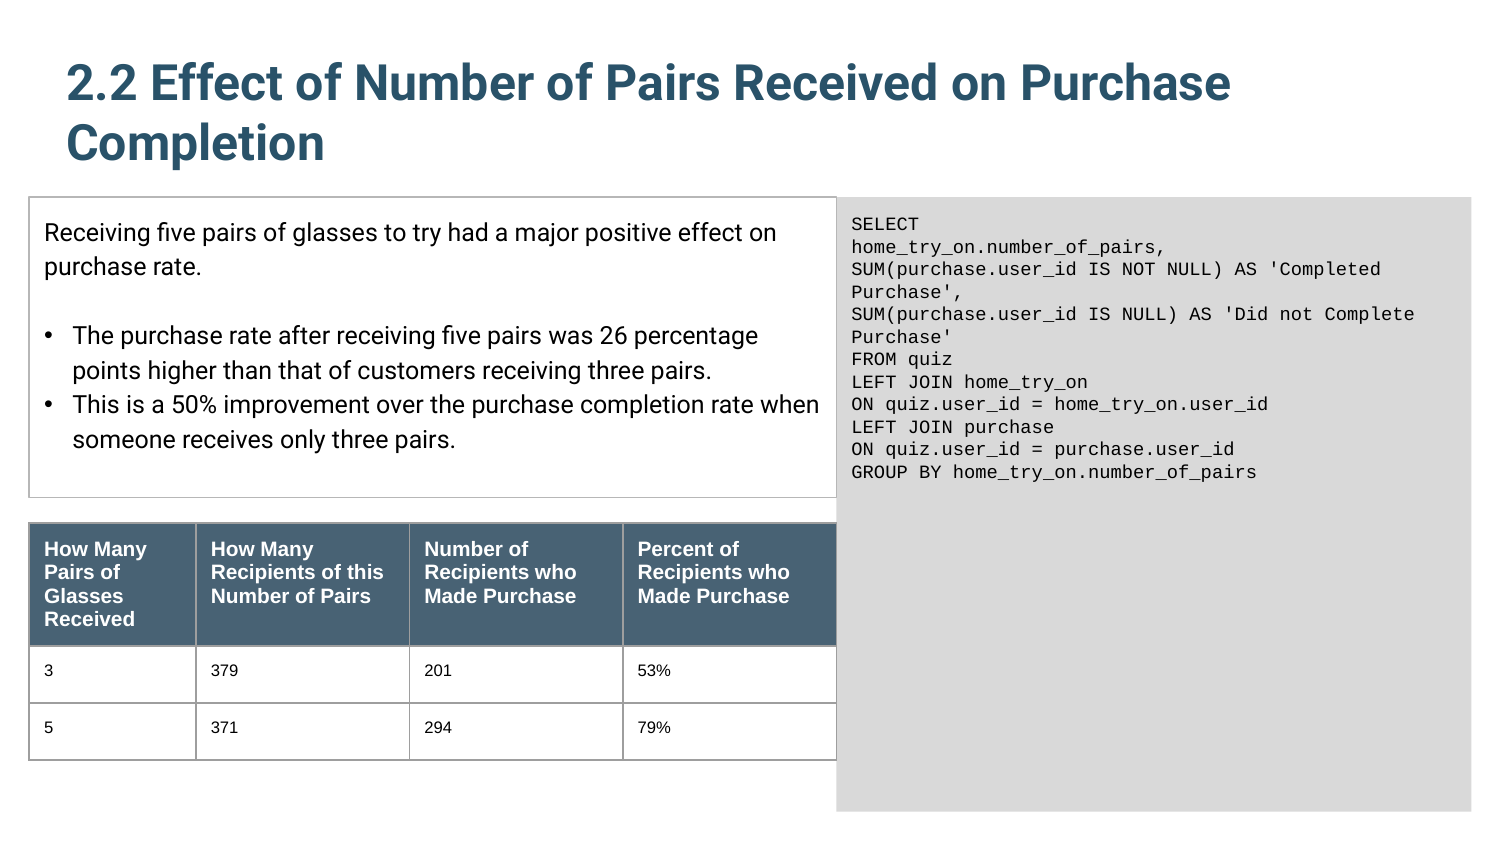

2.2 Effect of Number of Pairs Received on Purchase Completion
Receiving five pairs of glasses to try had a major positive effect on purchase rate.

The purchase rate after receiving five pairs was 26 percentage points higher than that of customers receiving three pairs.
This is a 50% improvement over the purchase completion rate when someone receives only three pairs.

SELECT
home_try_on.number_of_pairs,
SUM(purchase.user_id IS NOT NULL) AS 'Completed Purchase',
SUM(purchase.user_id IS NULL) AS 'Did not Complete Purchase'
FROM quiz
LEFT JOIN home_try_on
ON quiz.user_id = home_try_on.user_id
LEFT JOIN purchase
ON quiz.user_id = purchase.user_id
GROUP BY home_try_on.number_of_pairs
| How Many Pairs of Glasses Received | How Many Recipients of this Number of Pairs | Number of Recipients who Made Purchase | Percent of Recipients who Made Purchase |
| --- | --- | --- | --- |
| 3 | 379 | 201 | 53% |
| 5 | 371 | 294 | 79% |